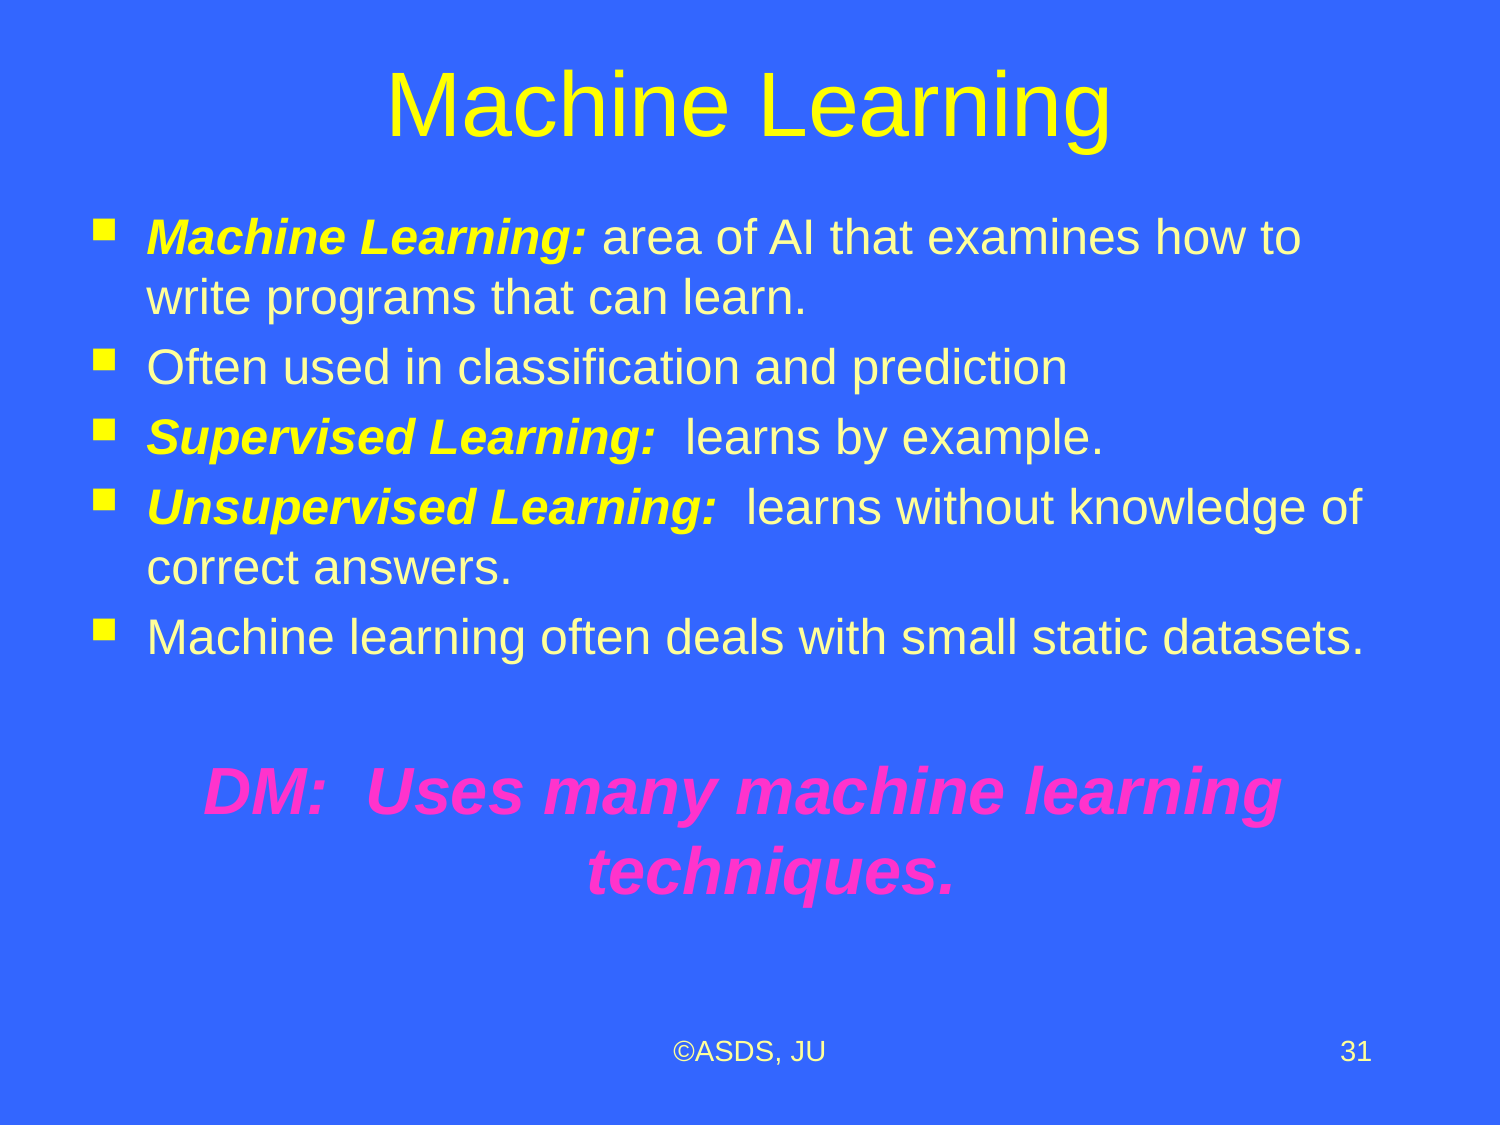

# Machine Learning
Machine Learning: area of AI that examines how to write programs that can learn.
Often used in classification and prediction
Supervised Learning:  learns by example.
Unsupervised Learning:  learns without knowledge of correct answers.
Machine learning often deals with small static datasets.

DM:  Uses many machine learning techniques.
©ASDS, JU
31